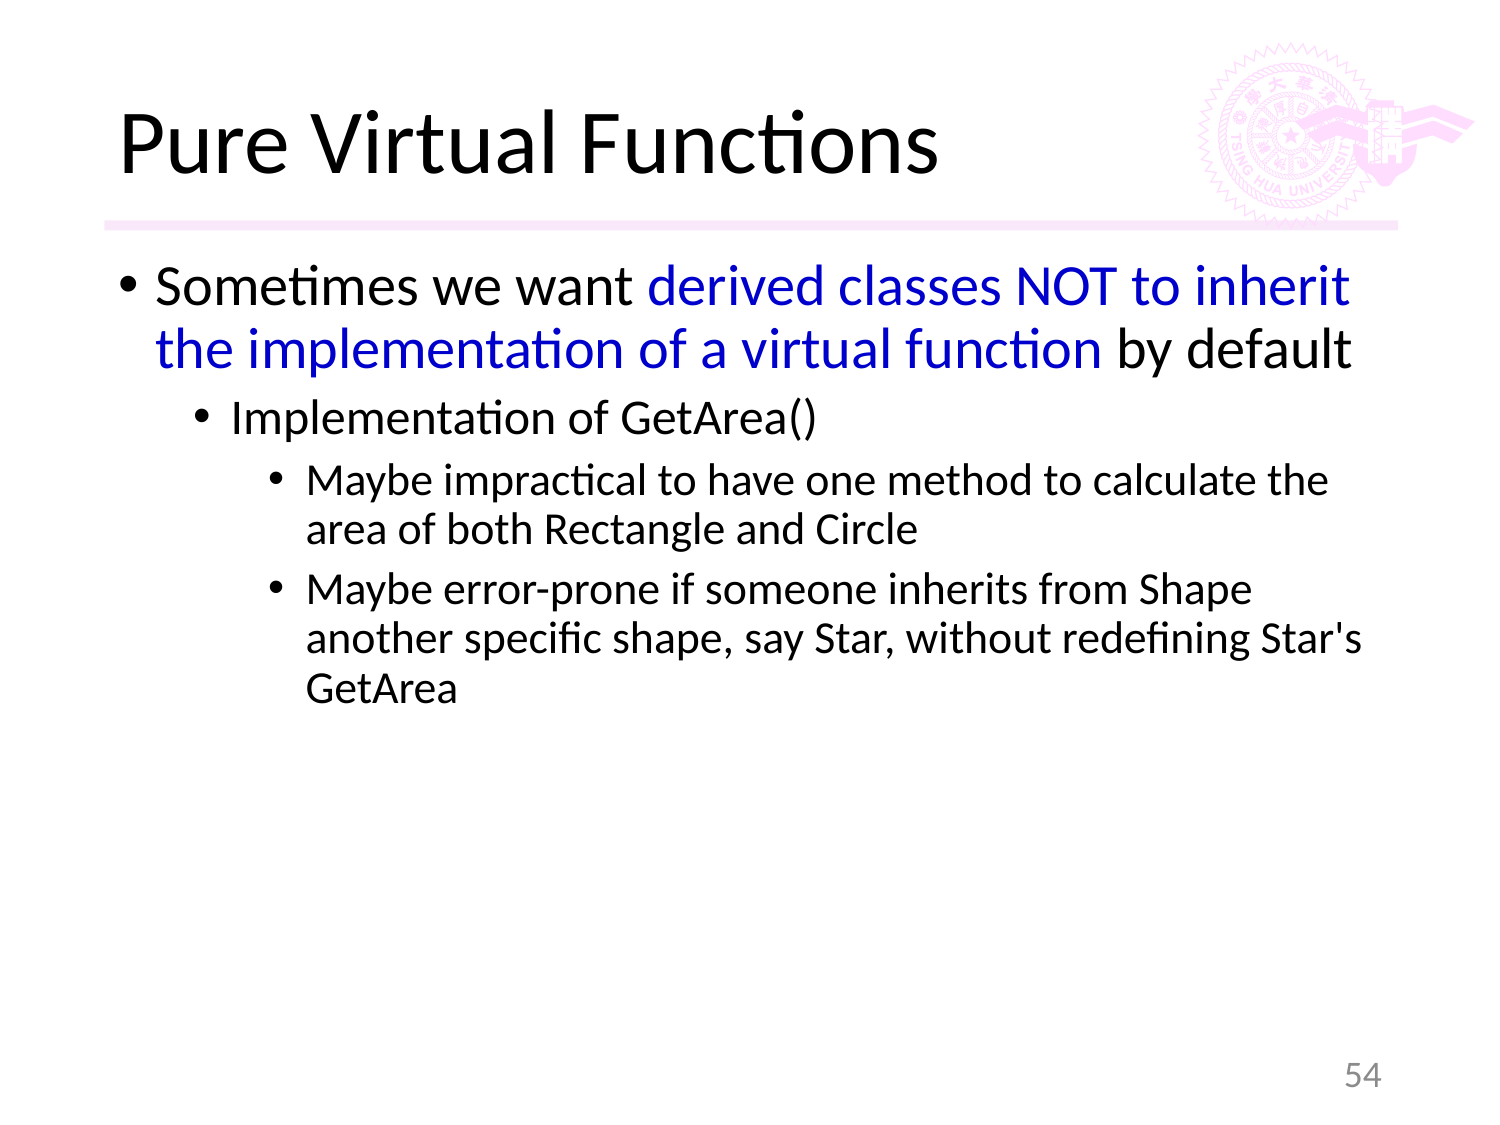

# Pure Virtual Functions
Sometimes we want derived classes NOT to inherit the implementation of a virtual function by default
Implementation of GetArea()
Maybe impractical to have one method to calculate the area of both Rectangle and Circle
Maybe error-prone if someone inherits from Shape another specific shape, say Star, without redefining Star's GetArea

54